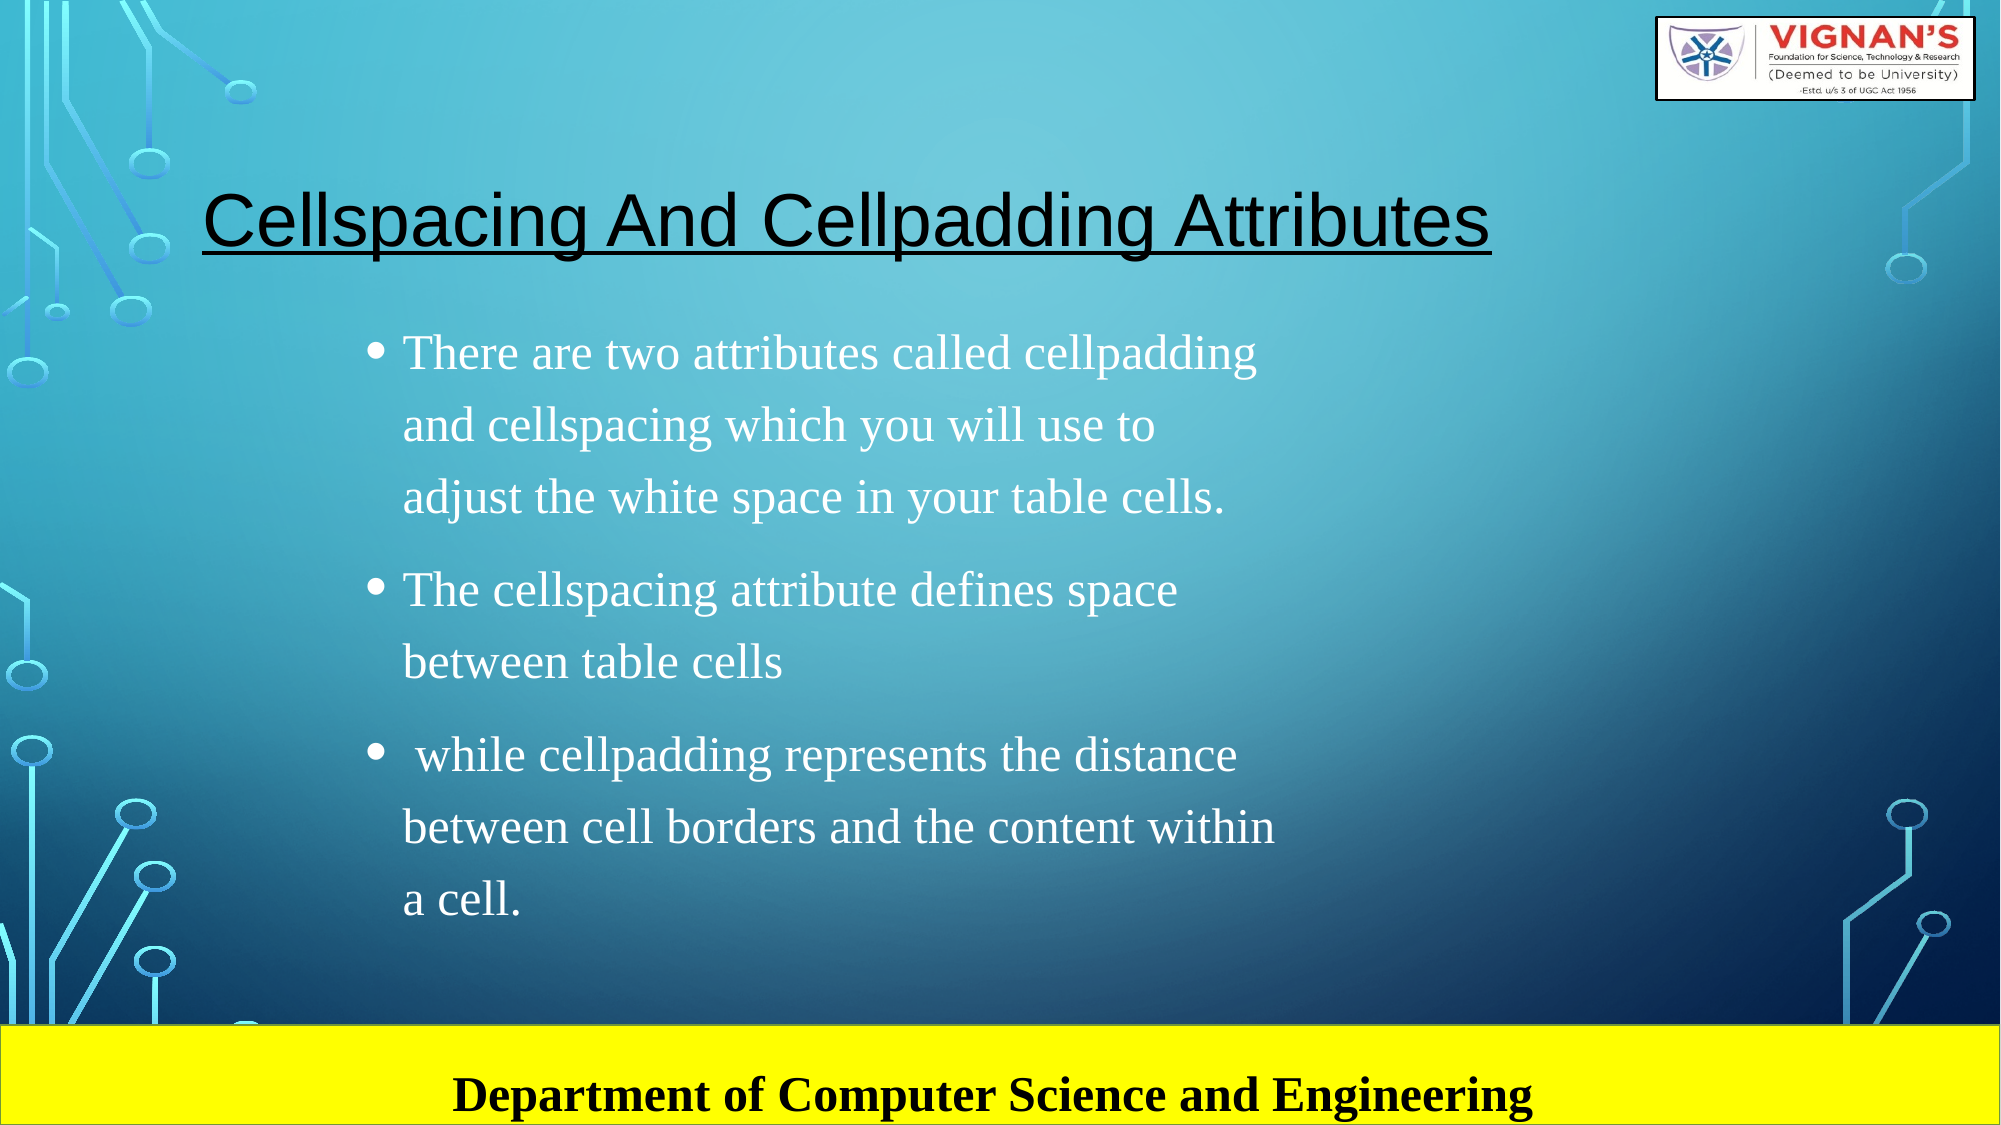

# Cellspacing And Cellpadding Attributes
There are two attributes called cellpadding and cellspacing which you will use to adjust the white space in your table cells.
The cellspacing attribute defines space between table cells
 while cellpadding represents the distance between cell borders and the content within a cell.